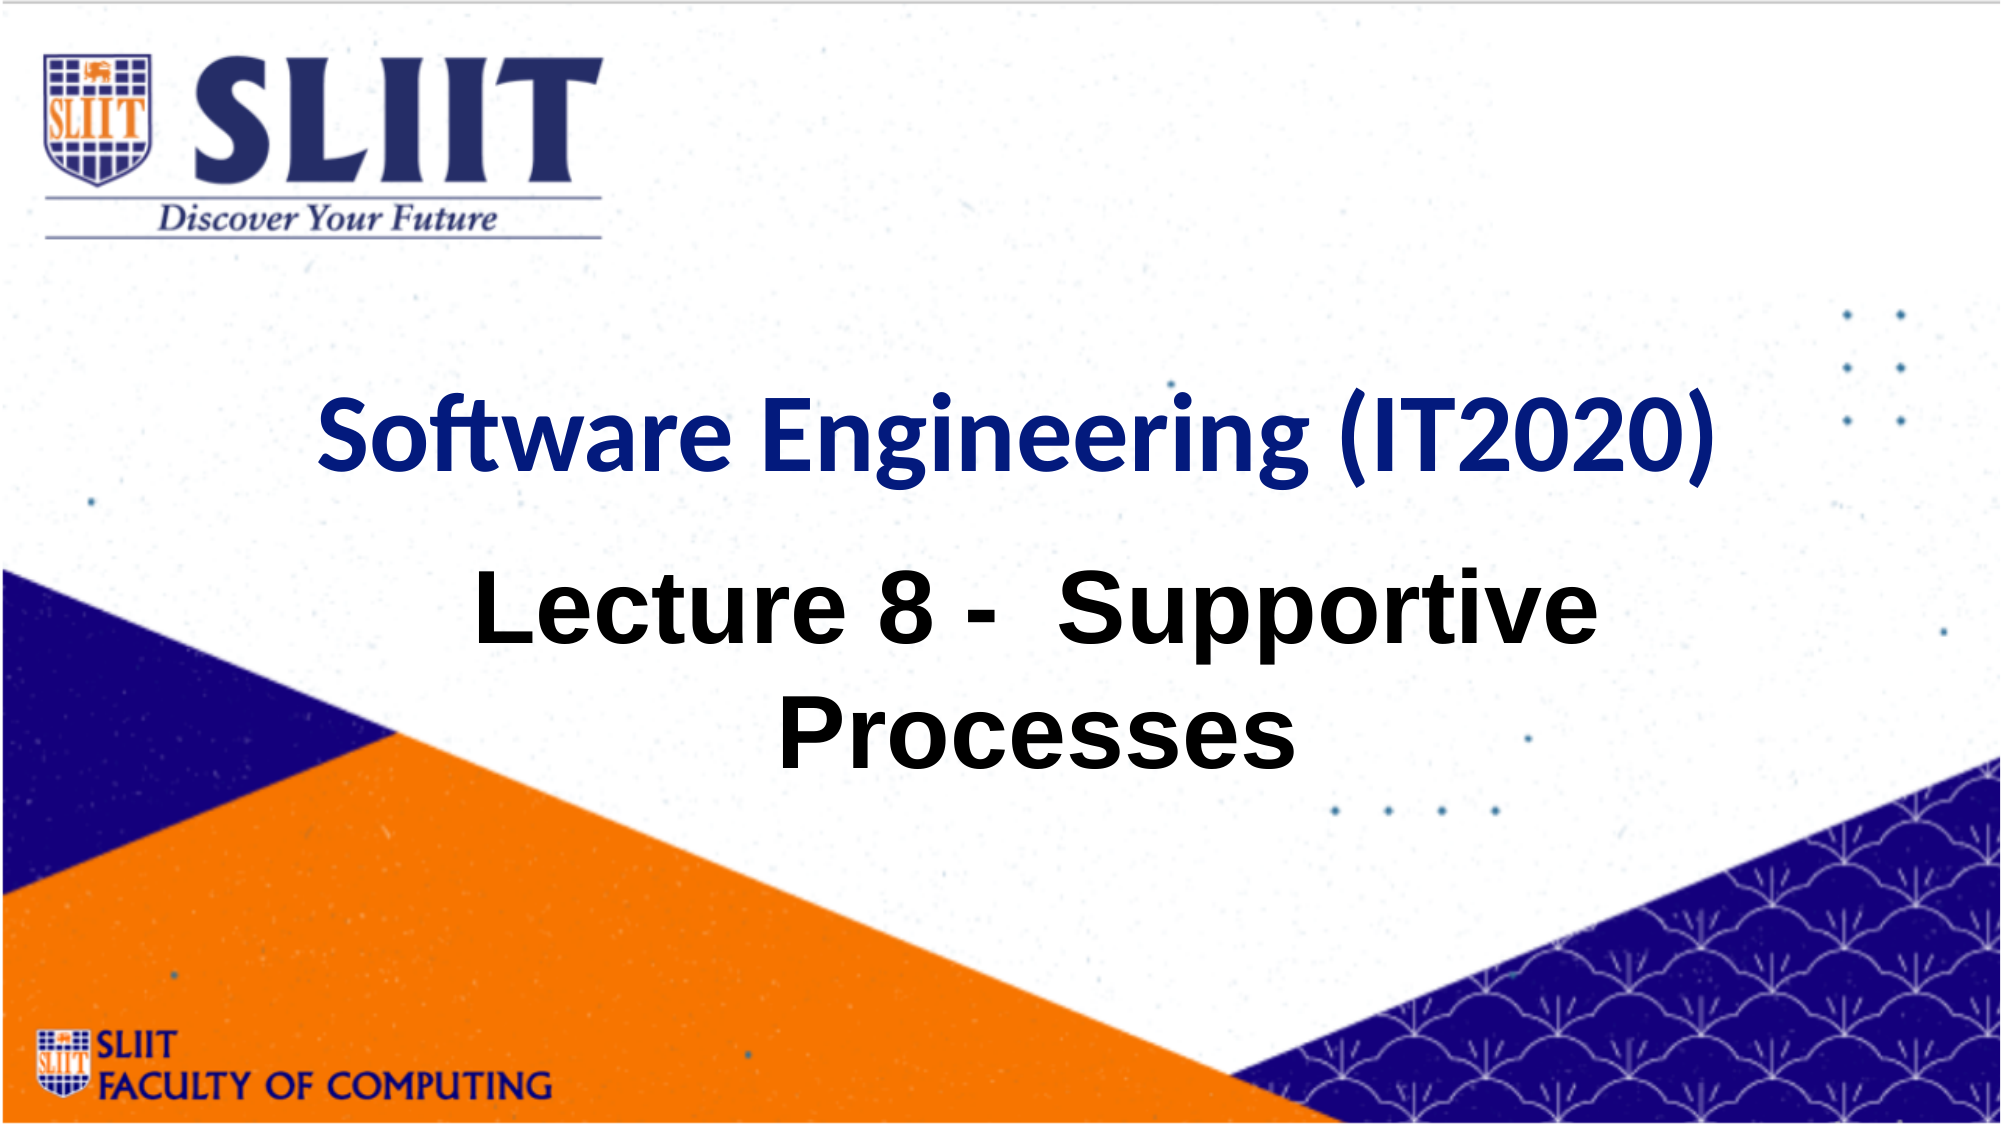

# Software Engineering (IT2020)
Lecture 8 -  Supportive Processes